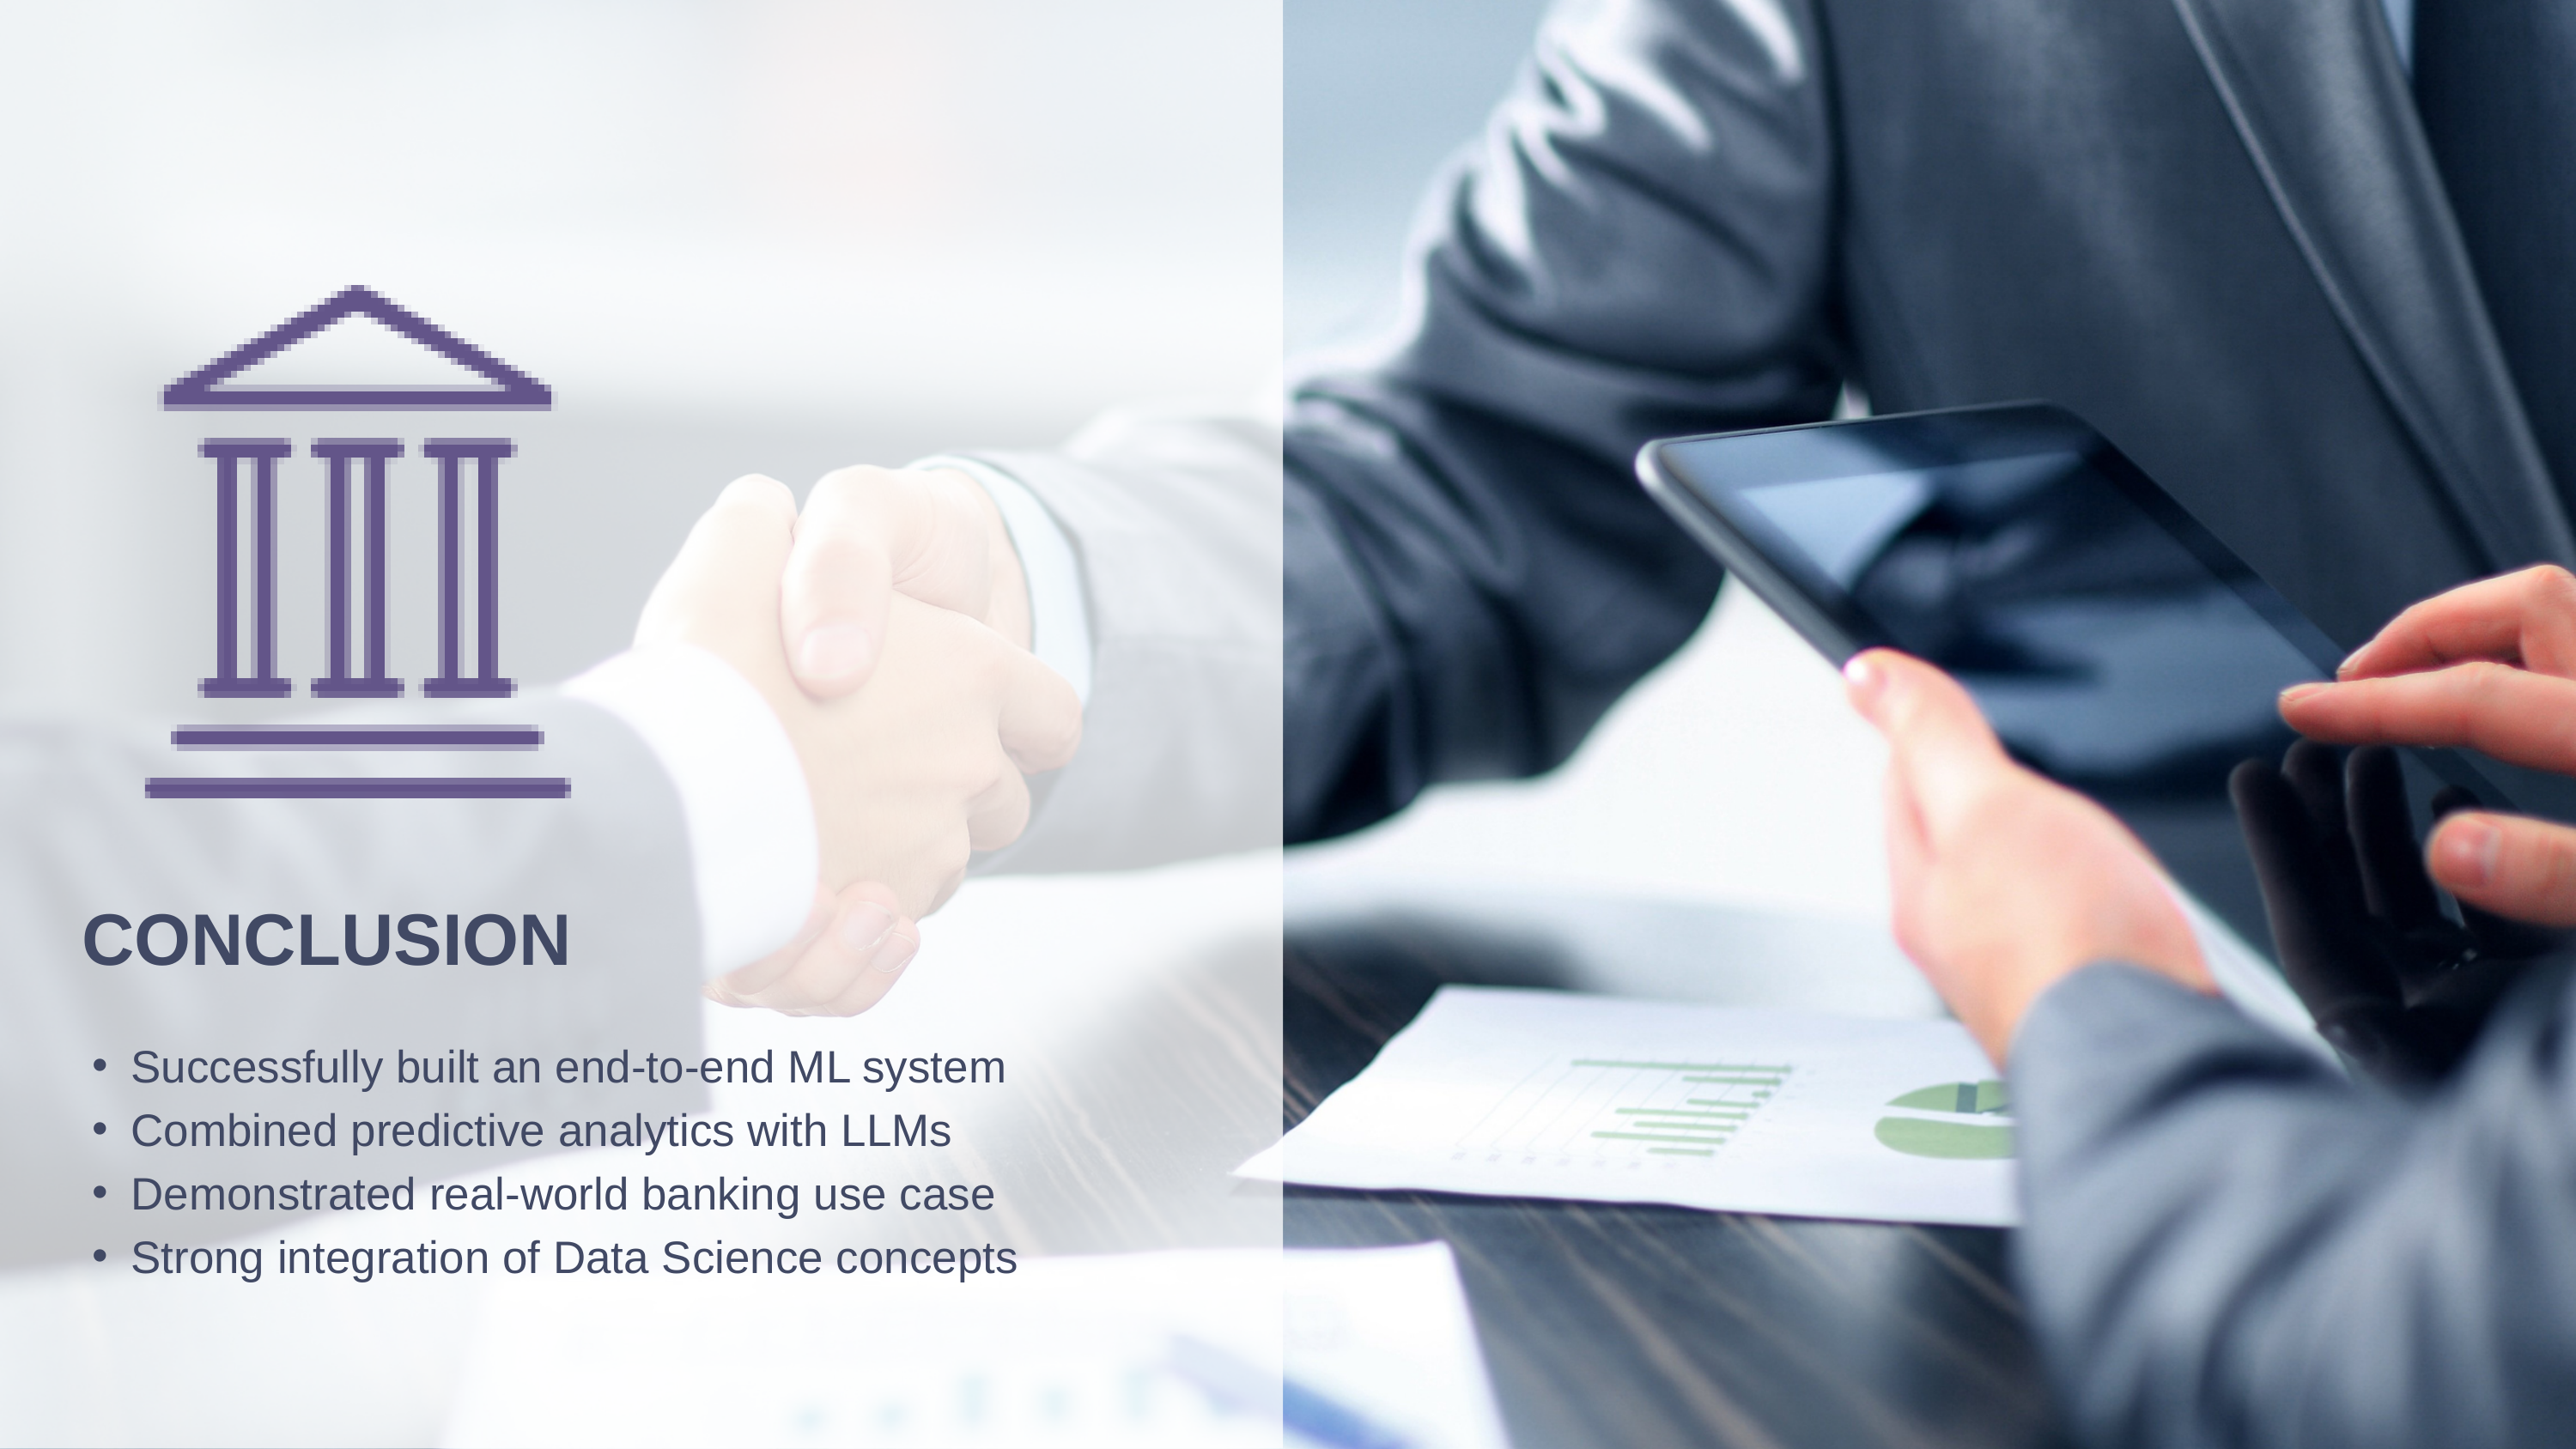

CONCLUSION
Successfully built an end-to-end ML system
Combined predictive analytics with LLMs
Demonstrated real-world banking use case
Strong integration of Data Science concepts